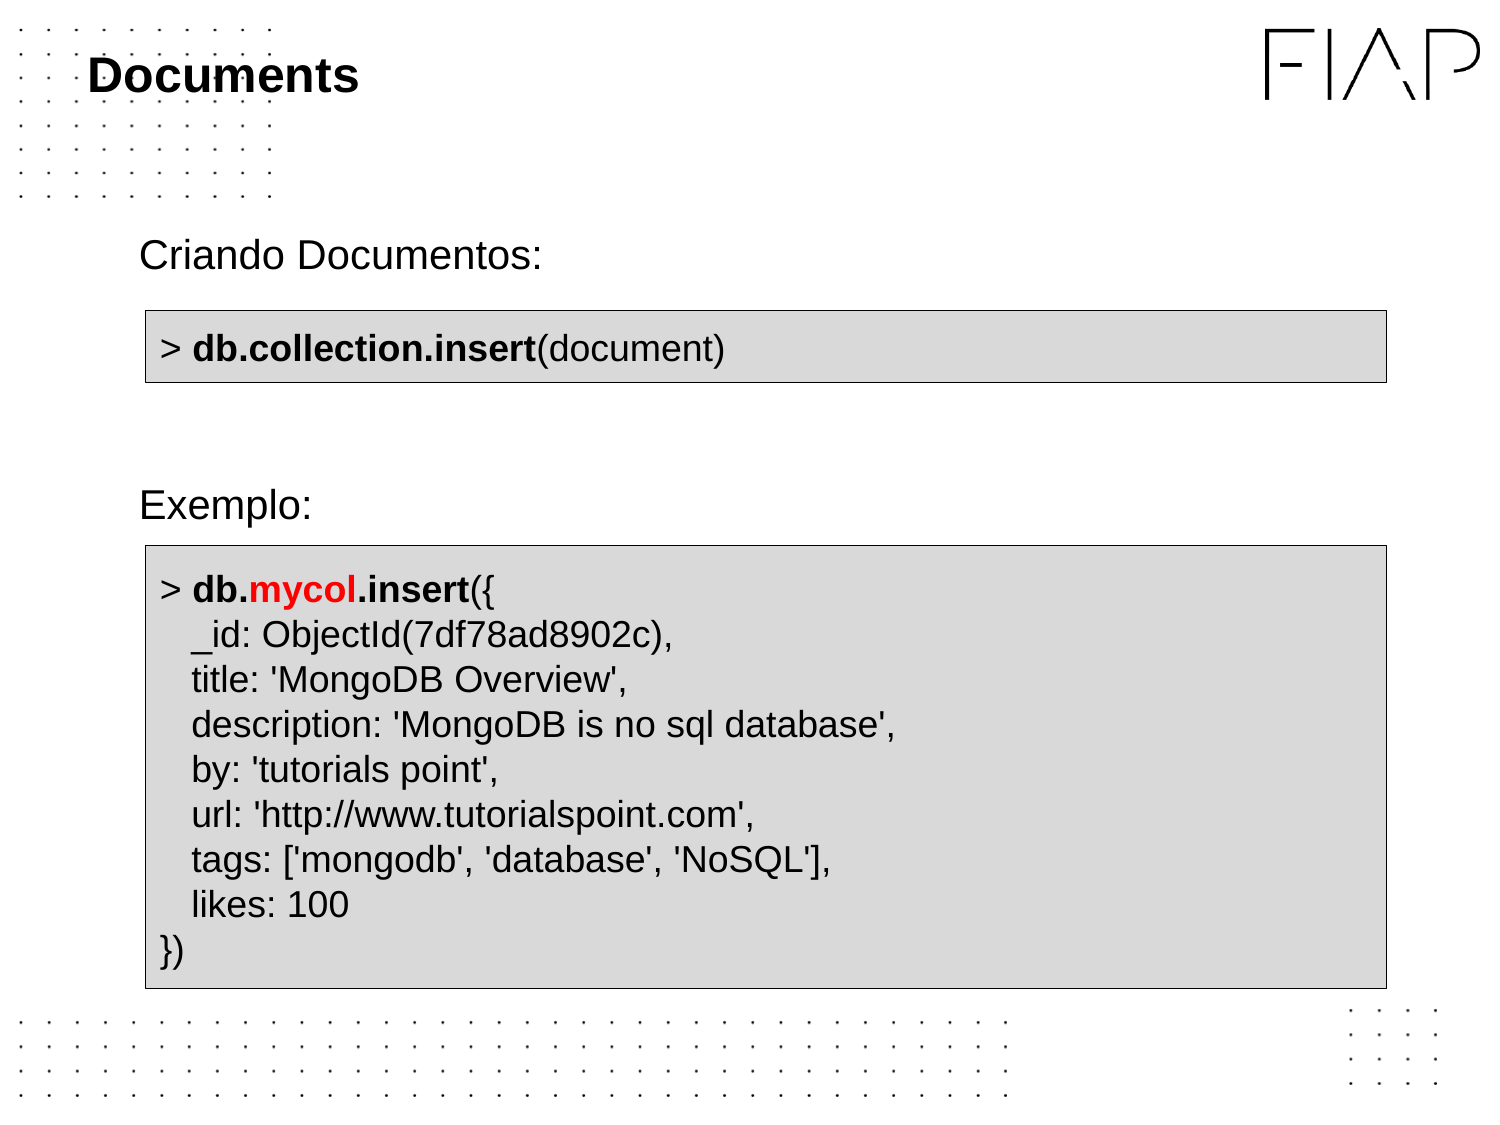

# Documents
Criando Documentos:

Exemplo:

> db.collection.insert(document)
> db.mycol.insert({
   _id: ObjectId(7df78ad8902c),
   title: 'MongoDB Overview',
   description: 'MongoDB is no sql database',
   by: 'tutorials point',
   url: 'http://www.tutorialspoint.com',
   tags: ['mongodb', 'database', 'NoSQL'],
   likes: 100
})